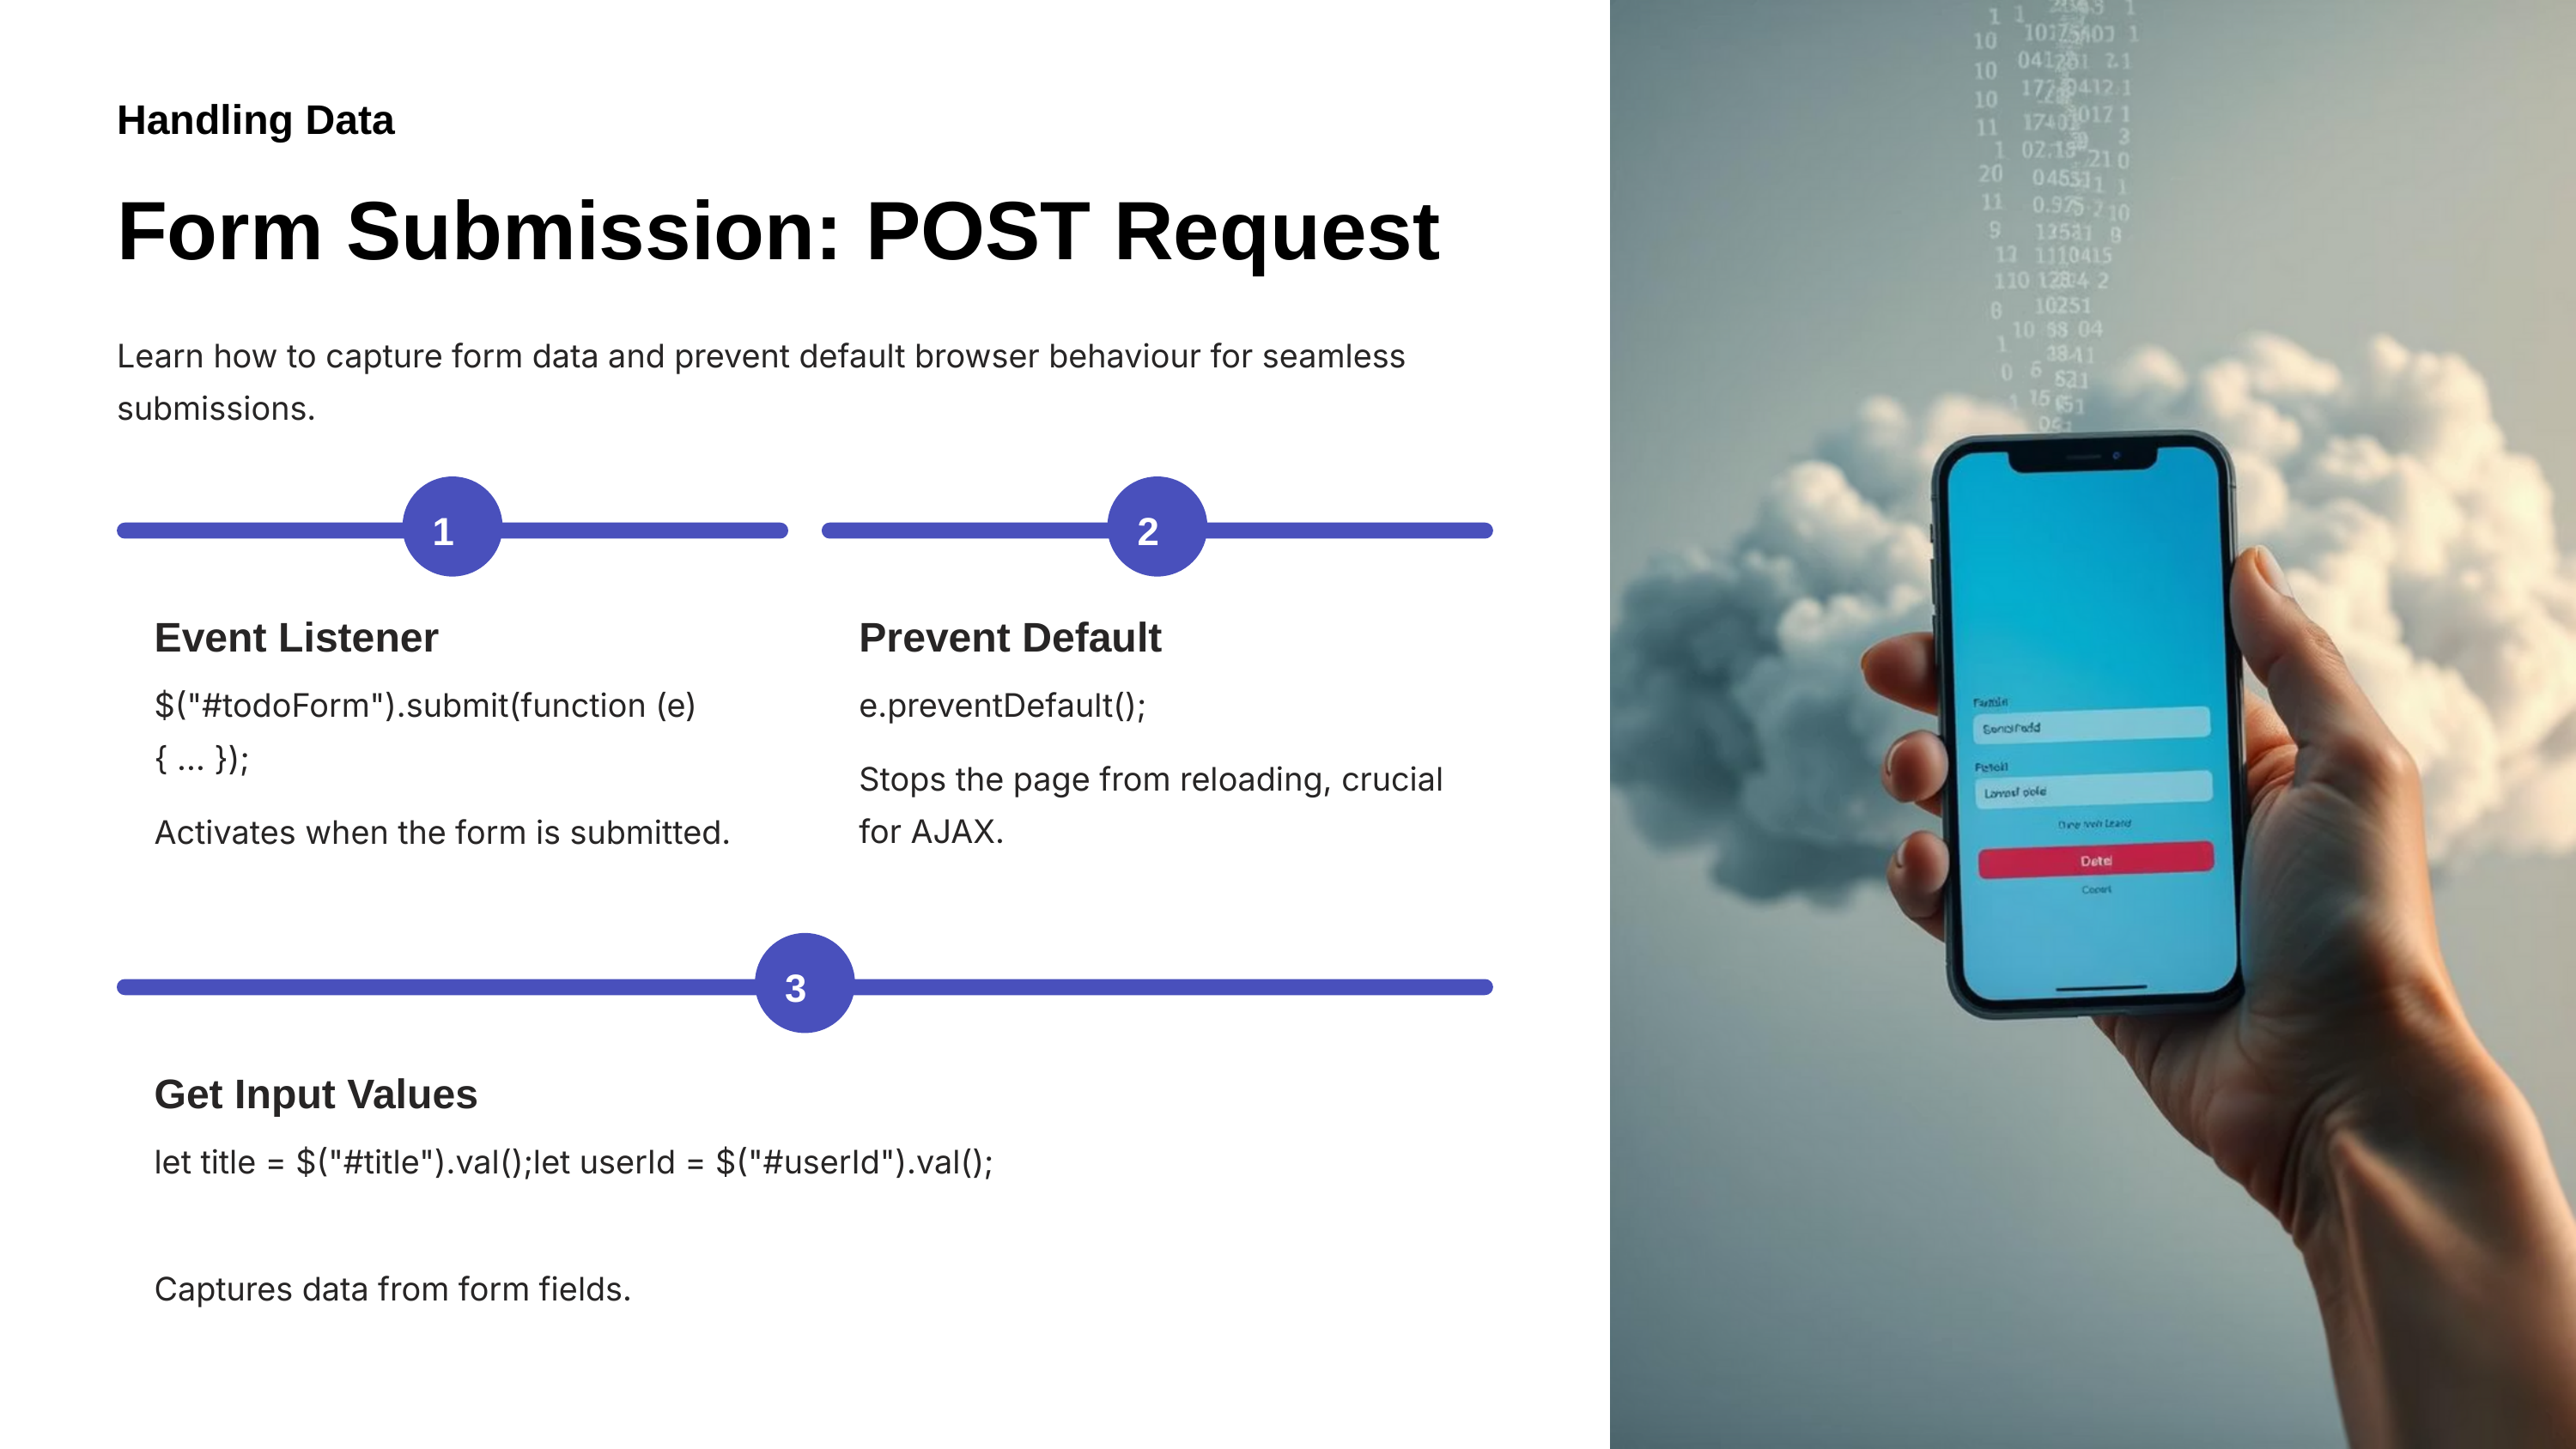

Handling Data
Form Submission: POST Request
Learn how to capture form data and prevent default browser behaviour for seamless submissions.

1
2

Event Listener
Prevent Default
$("#todoForm").submit(function (e) { ... });
e.preventDefault();
Stops the page from reloading, crucial for AJAX.
Activates when the form is submitted.

3

Get Input Values
let title = $("#title").val();let userId = $("#userId").val();
Captures data from form fields.